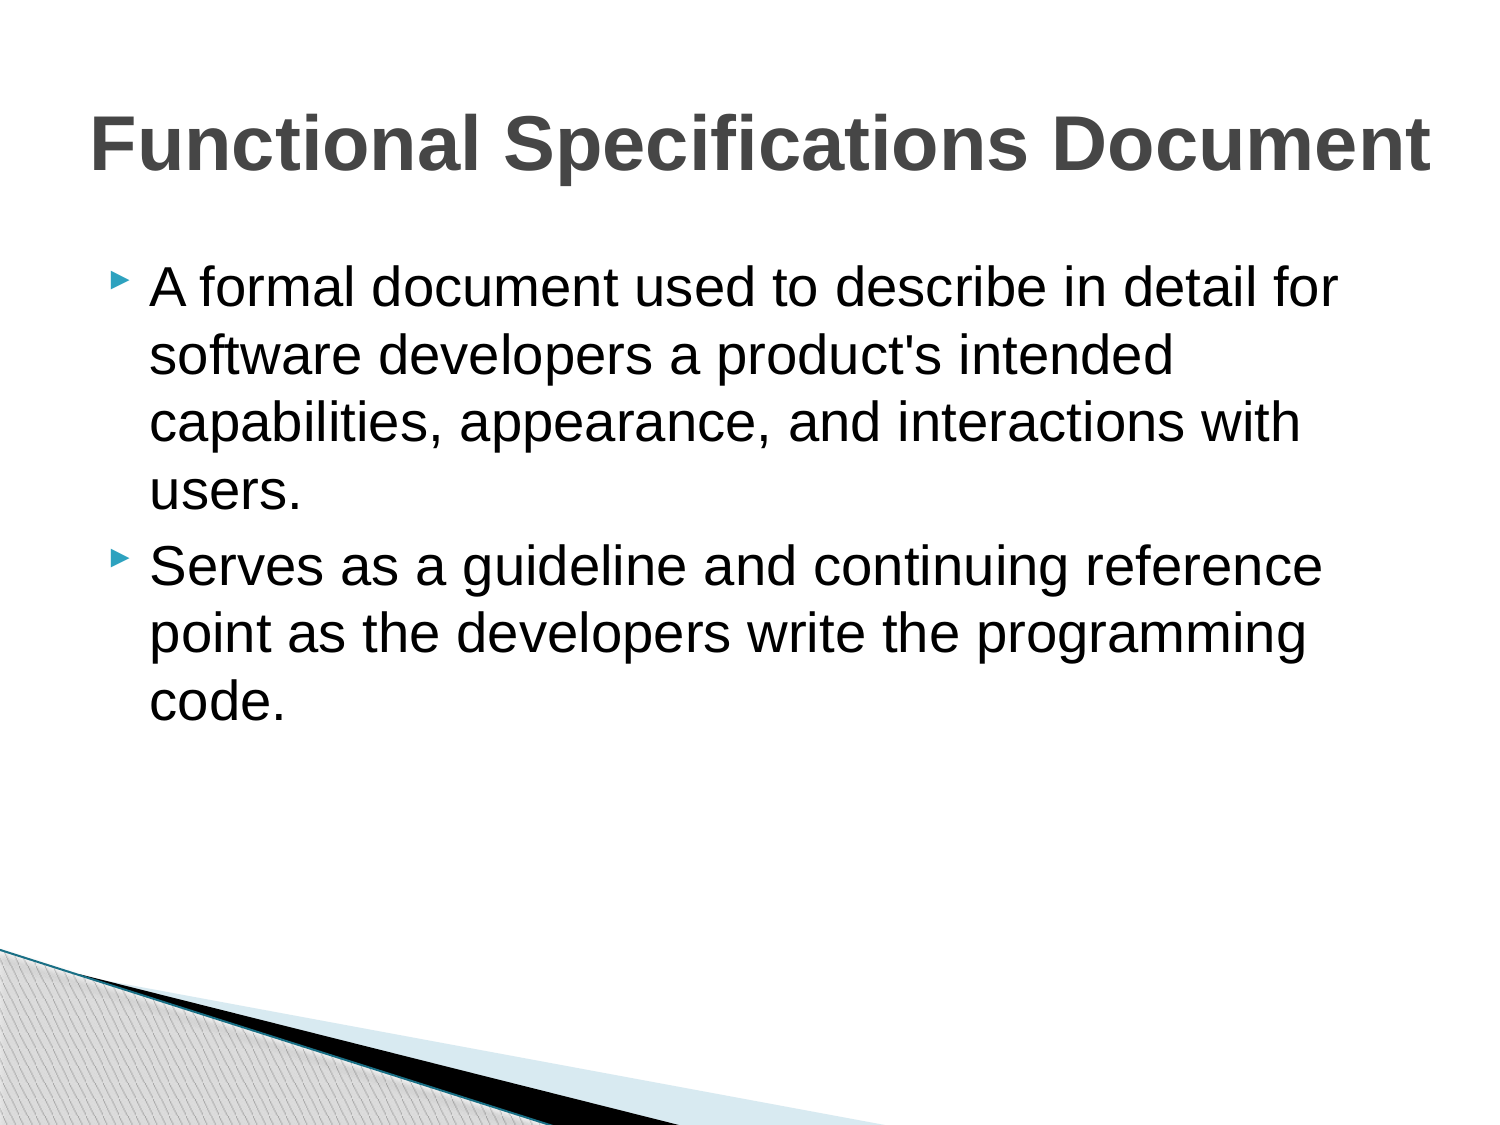

# Functional Specifications Document
A formal document used to describe in detail for software developers a product's intended capabilities, appearance, and interactions with users.
Serves as a guideline and continuing reference point as the developers write the programming code.